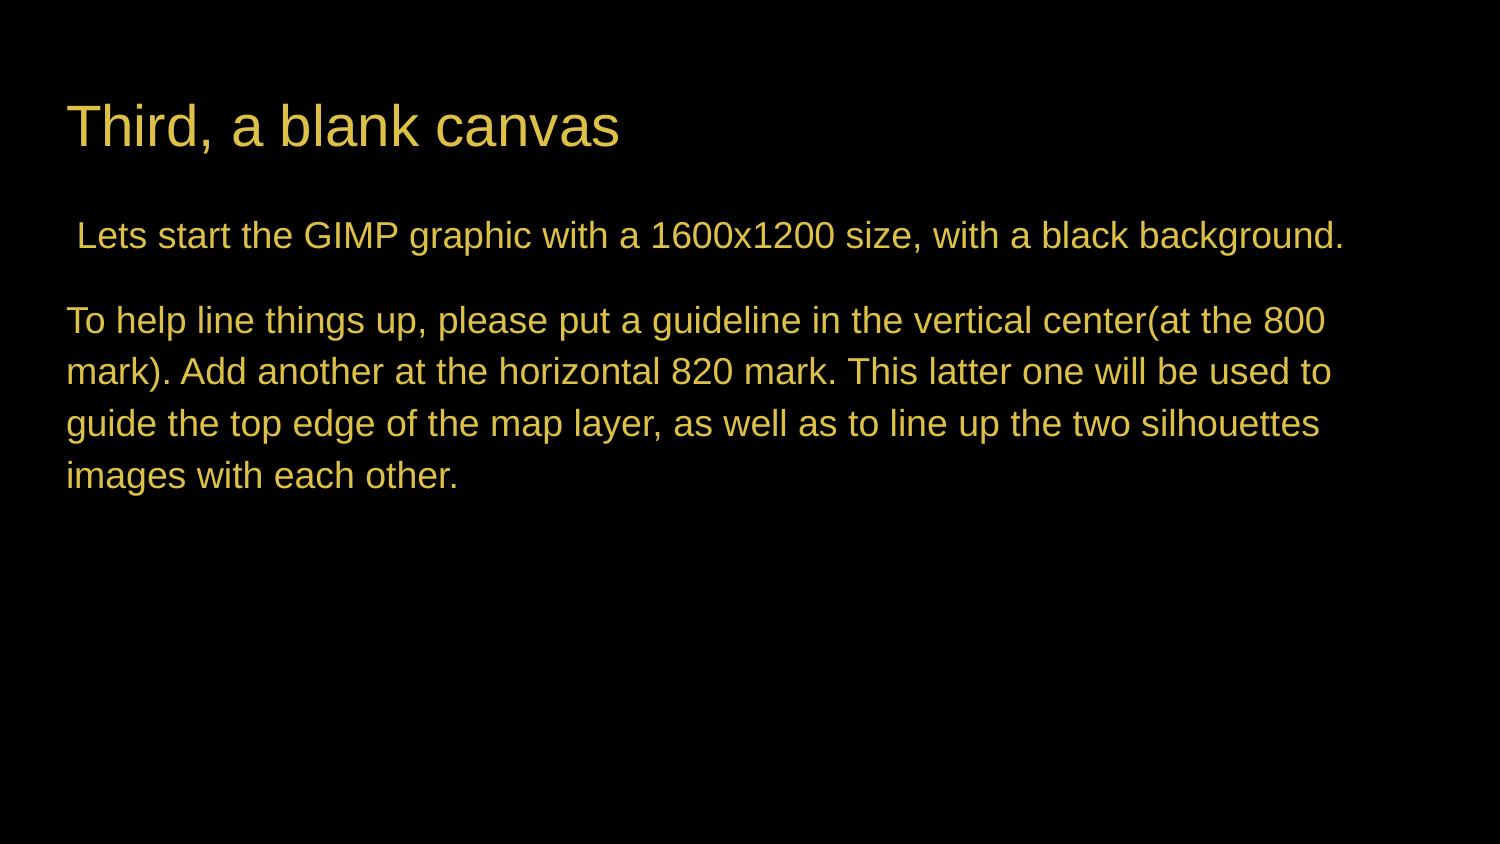

# Third, a blank canvas
 Lets start the GIMP graphic with a 1600x1200 size, with a black background.
To help line things up, please put a guideline in the vertical center(at the 800 mark). Add another at the horizontal 820 mark. This latter one will be used to guide the top edge of the map layer, as well as to line up the two silhouettes images with each other.